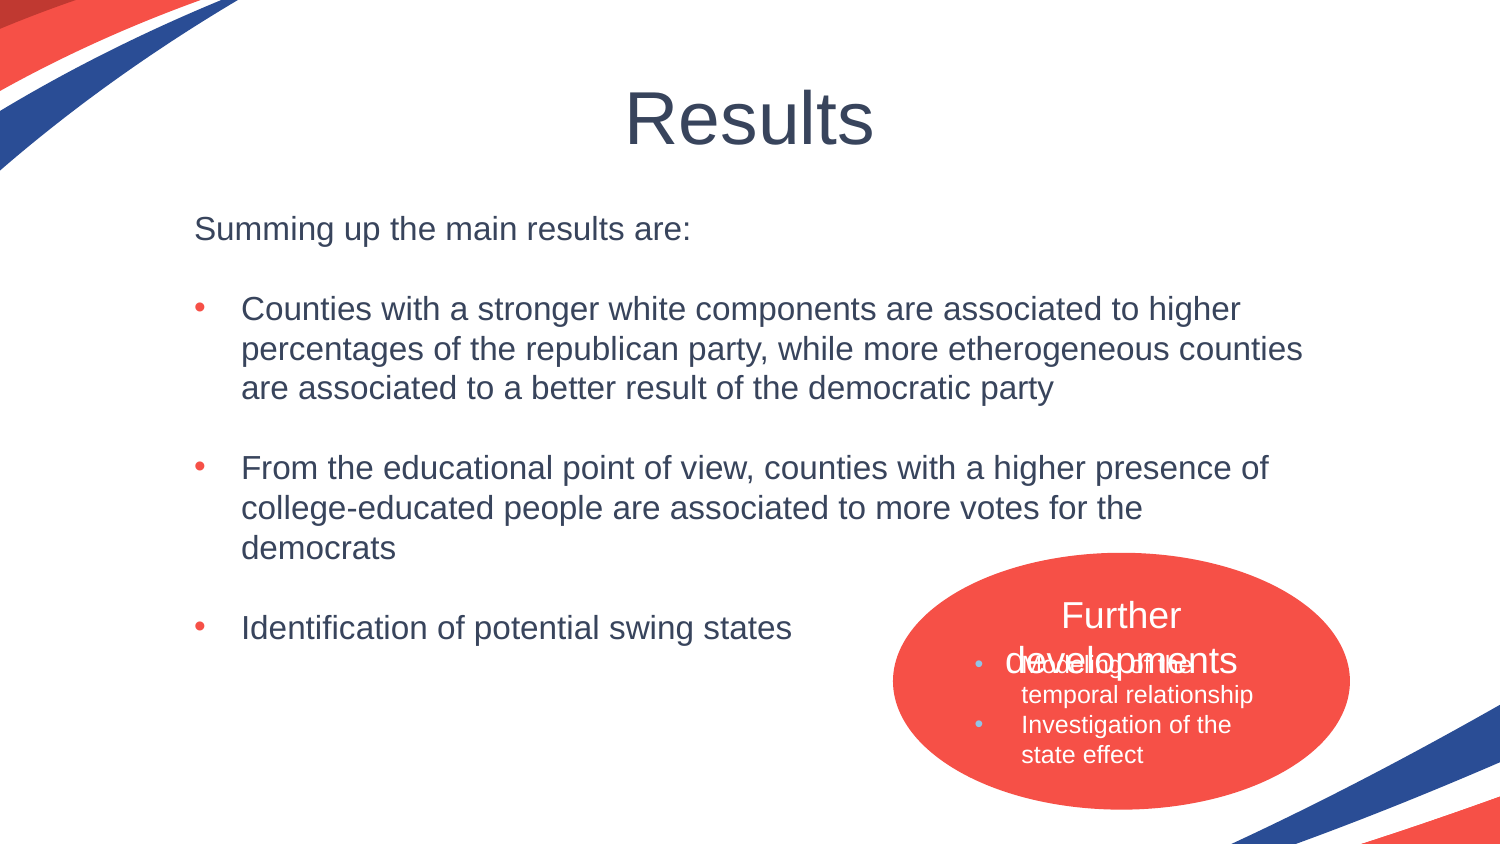

# Results
Summing up the main results are:

Counties with a stronger white components are associated to higher percentages of the republican party, while more etherogeneous counties are associated to a better result of the democratic party

From the educational point of view, counties with a higher presence of college-educated people are associated to more votes for the democrats

Identification of potential swing states

Modeling of the temporal relationship
Investigation of the state effect

Further developments